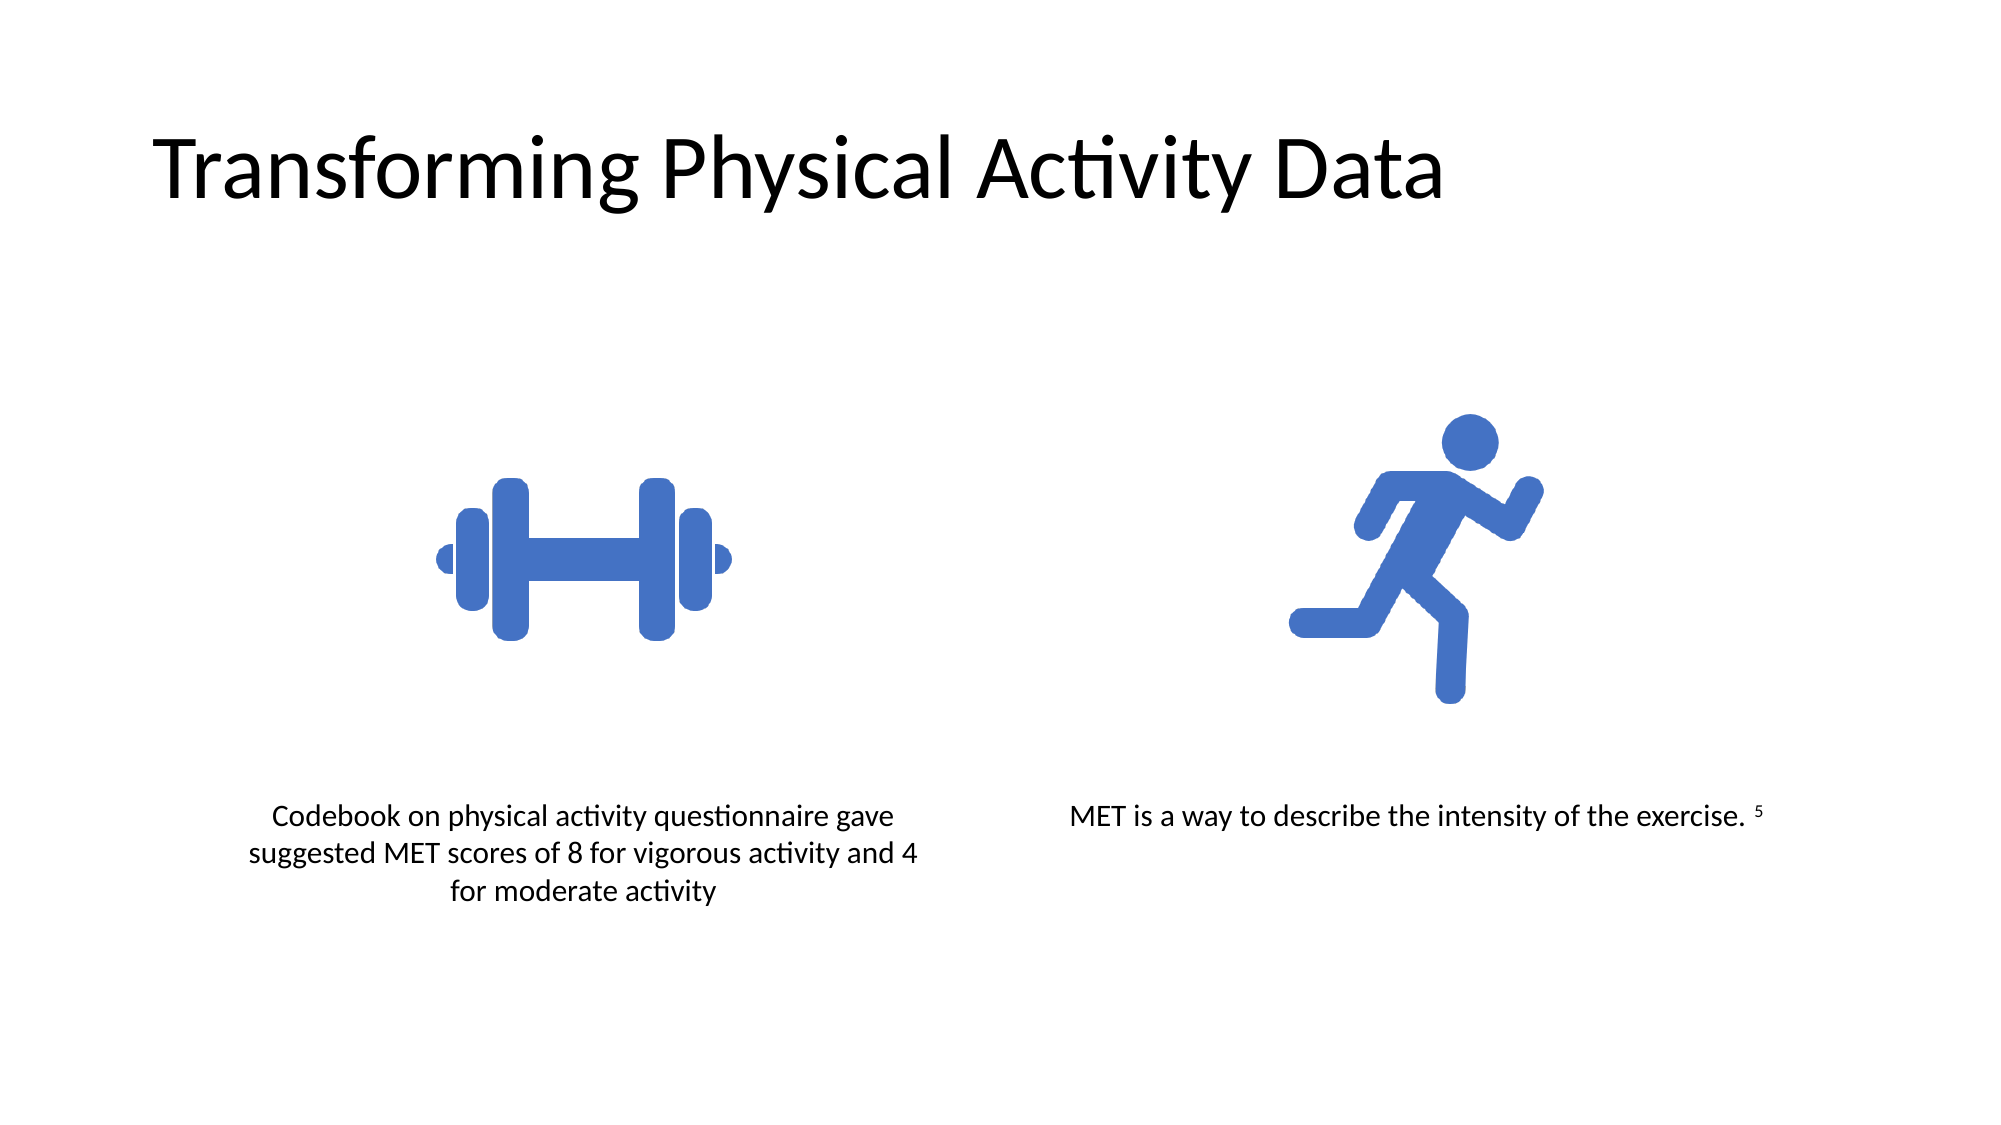

# Transforming Physical Activity Data
Codebook on physical activity questionnaire gave suggested MET scores of 8 for vigorous activity and 4 for moderate activity
MET is a way to describe the intensity of the exercise. 5